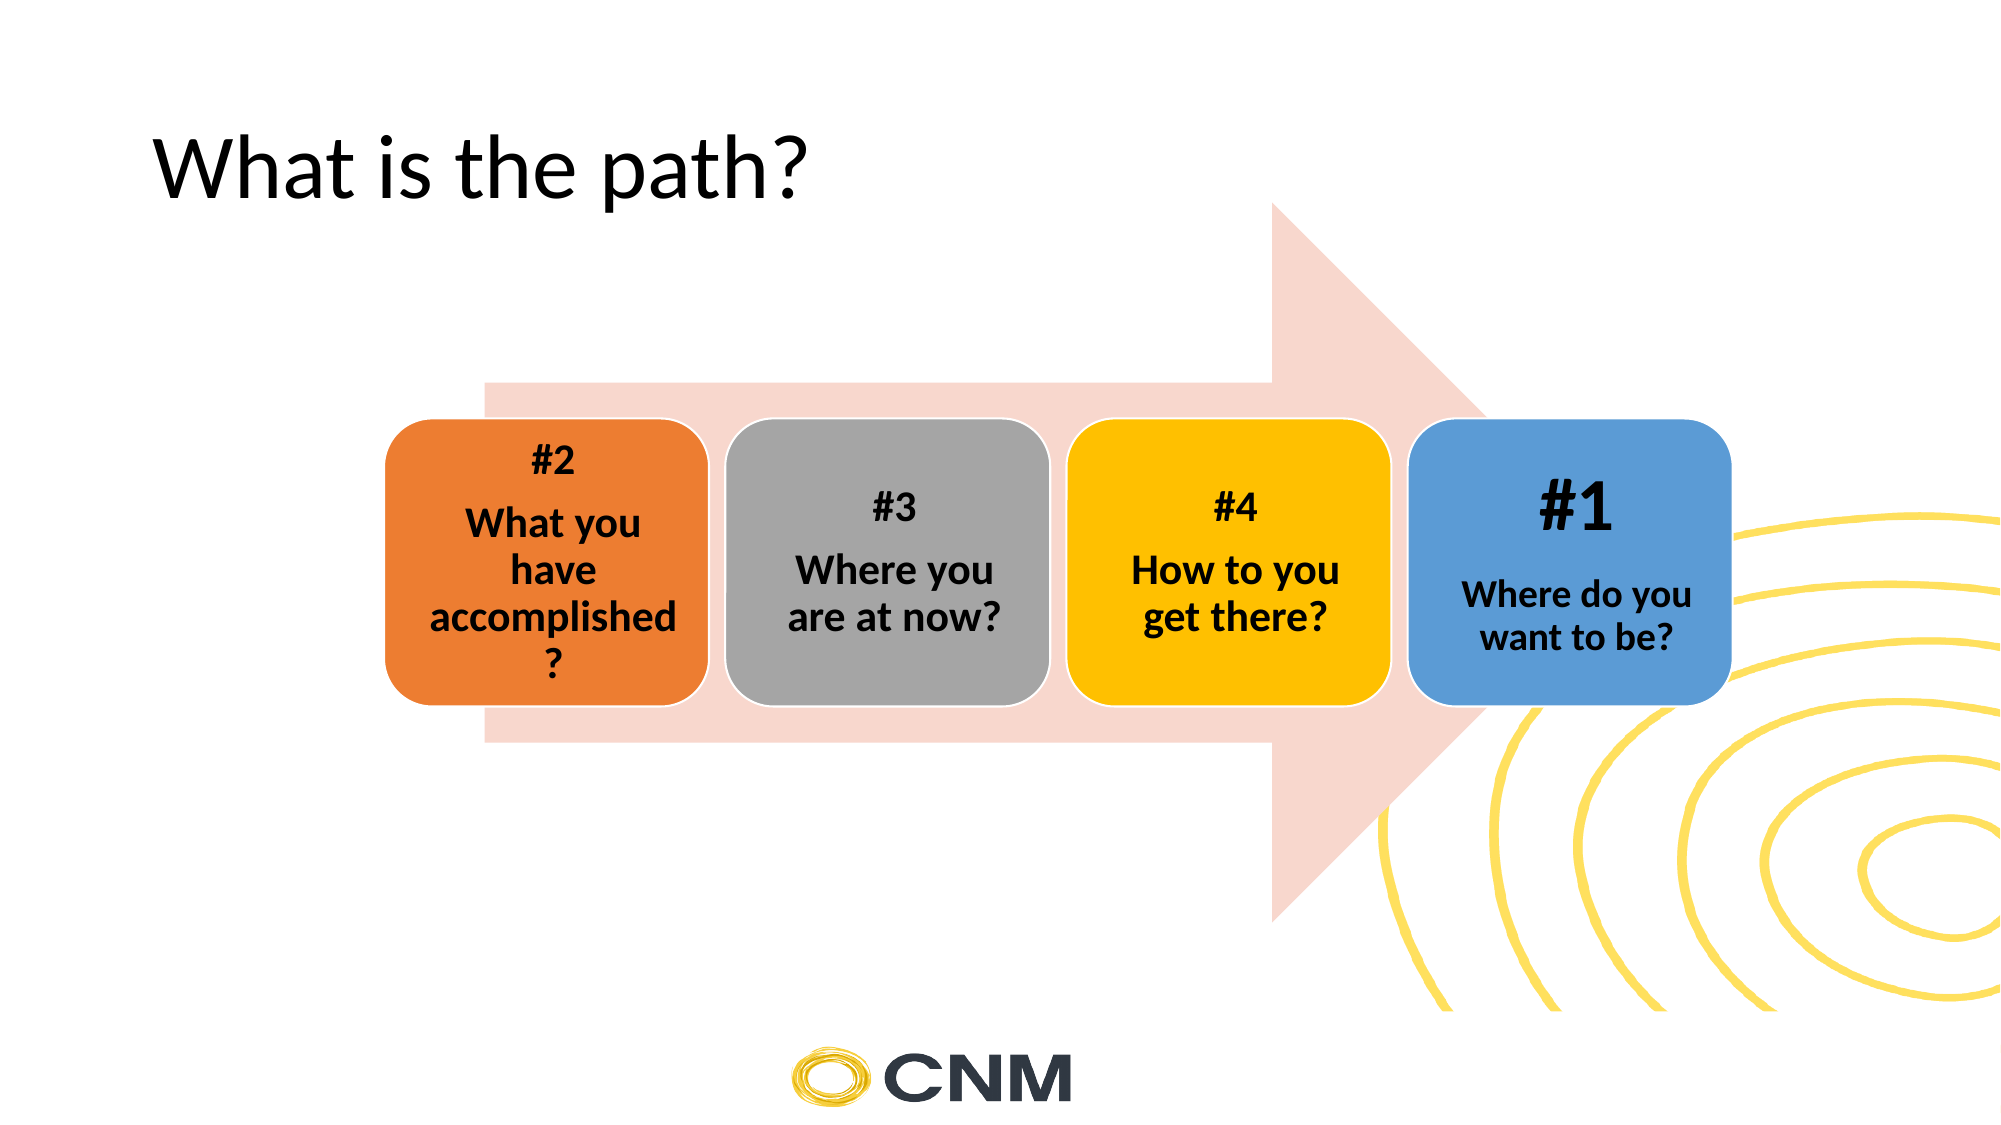

# What is the path?
#2
What you have accomplished?
#3
Where you are at now?
#4
How to you get there?
#1
Where do you want to be?